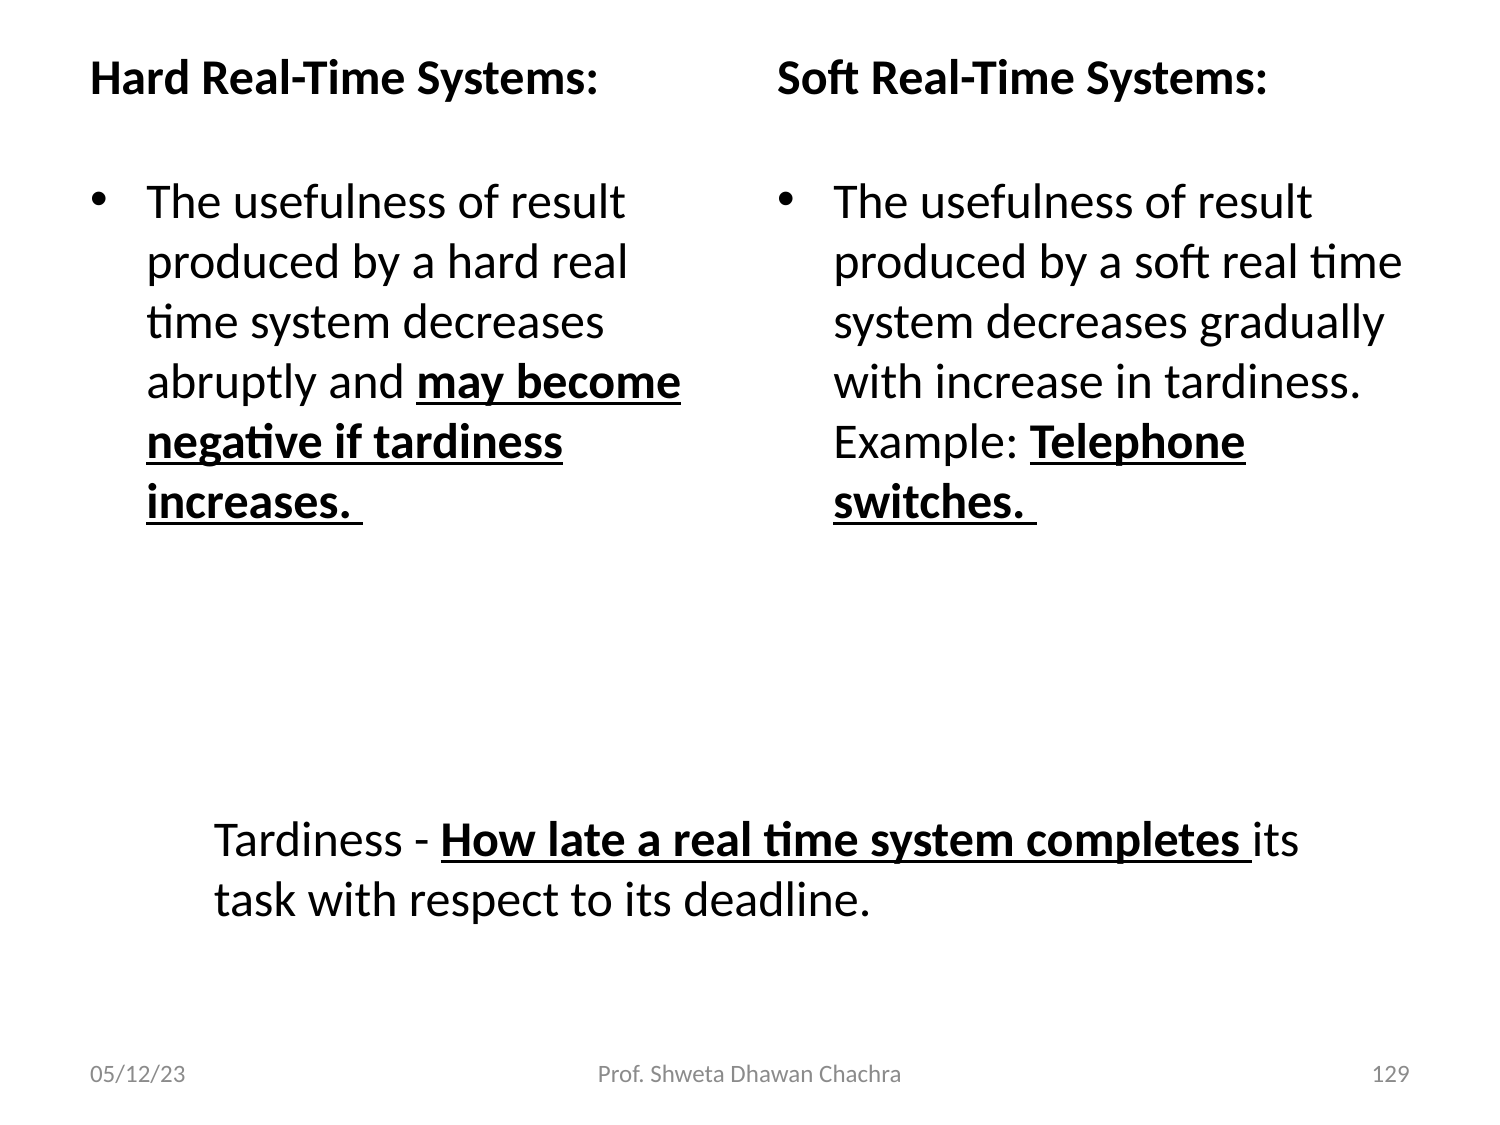

Hard Real-Time Systems:
Soft Real-Time Systems:
The usefulness of result produced by a hard real time system decreases abruptly and may become negative if tardiness increases.

The usefulness of result produced by a soft real time system decreases gradually with increase in tardiness. Example: Telephone switches.

Tardiness - How late a real time system completes its task with respect to its deadline.
05/12/23
Prof. Shweta Dhawan Chachra
129